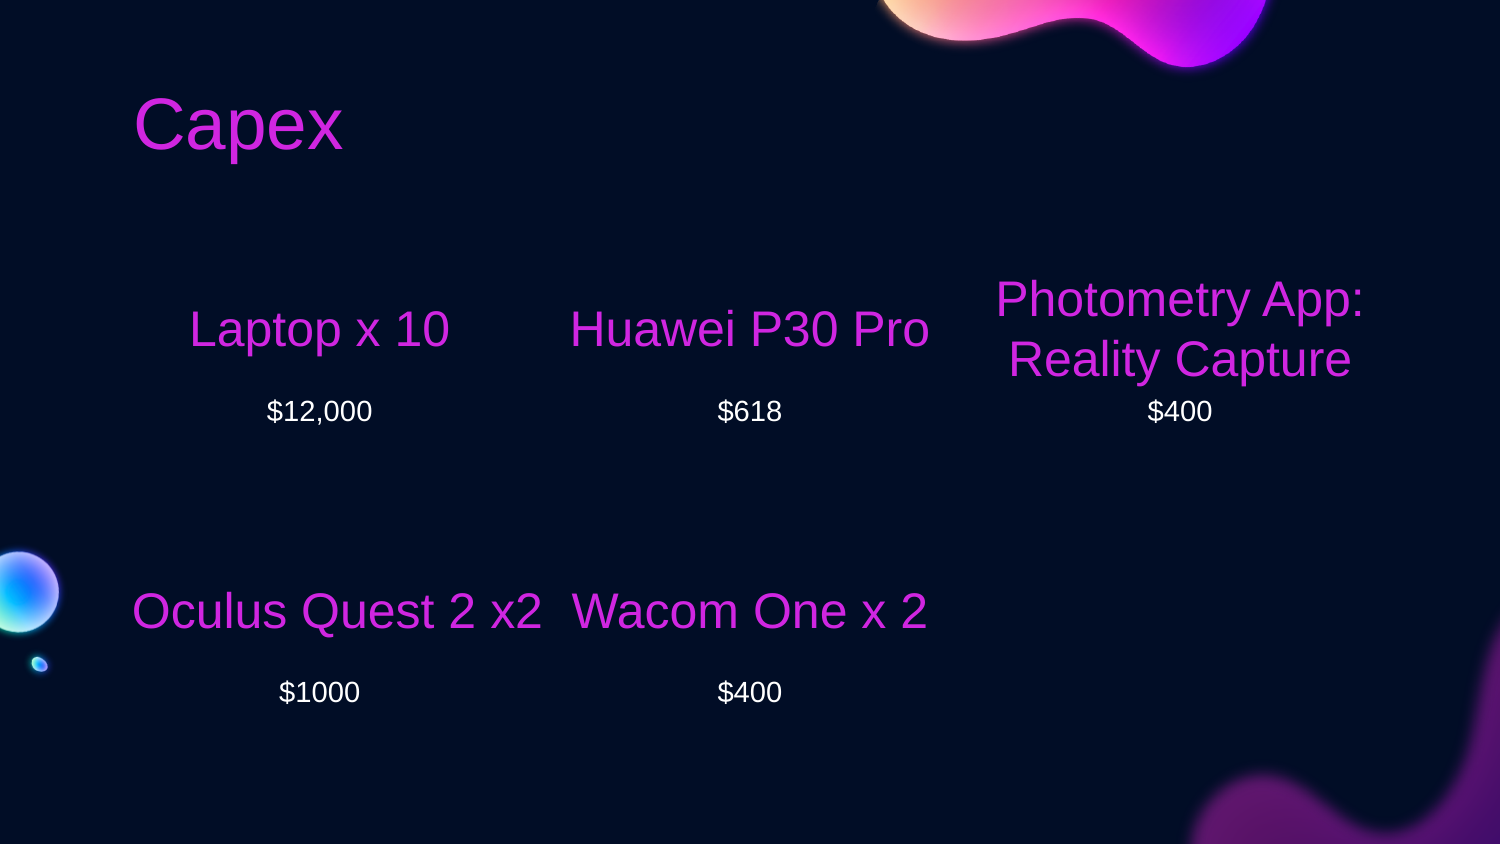

Capex
# Laptop x 10
Huawei P30 Pro
Photometry App: Reality Capture
$12,000
$618
$400
Oculus Quest 2 x2
Wacom One x 2
$1000
$400